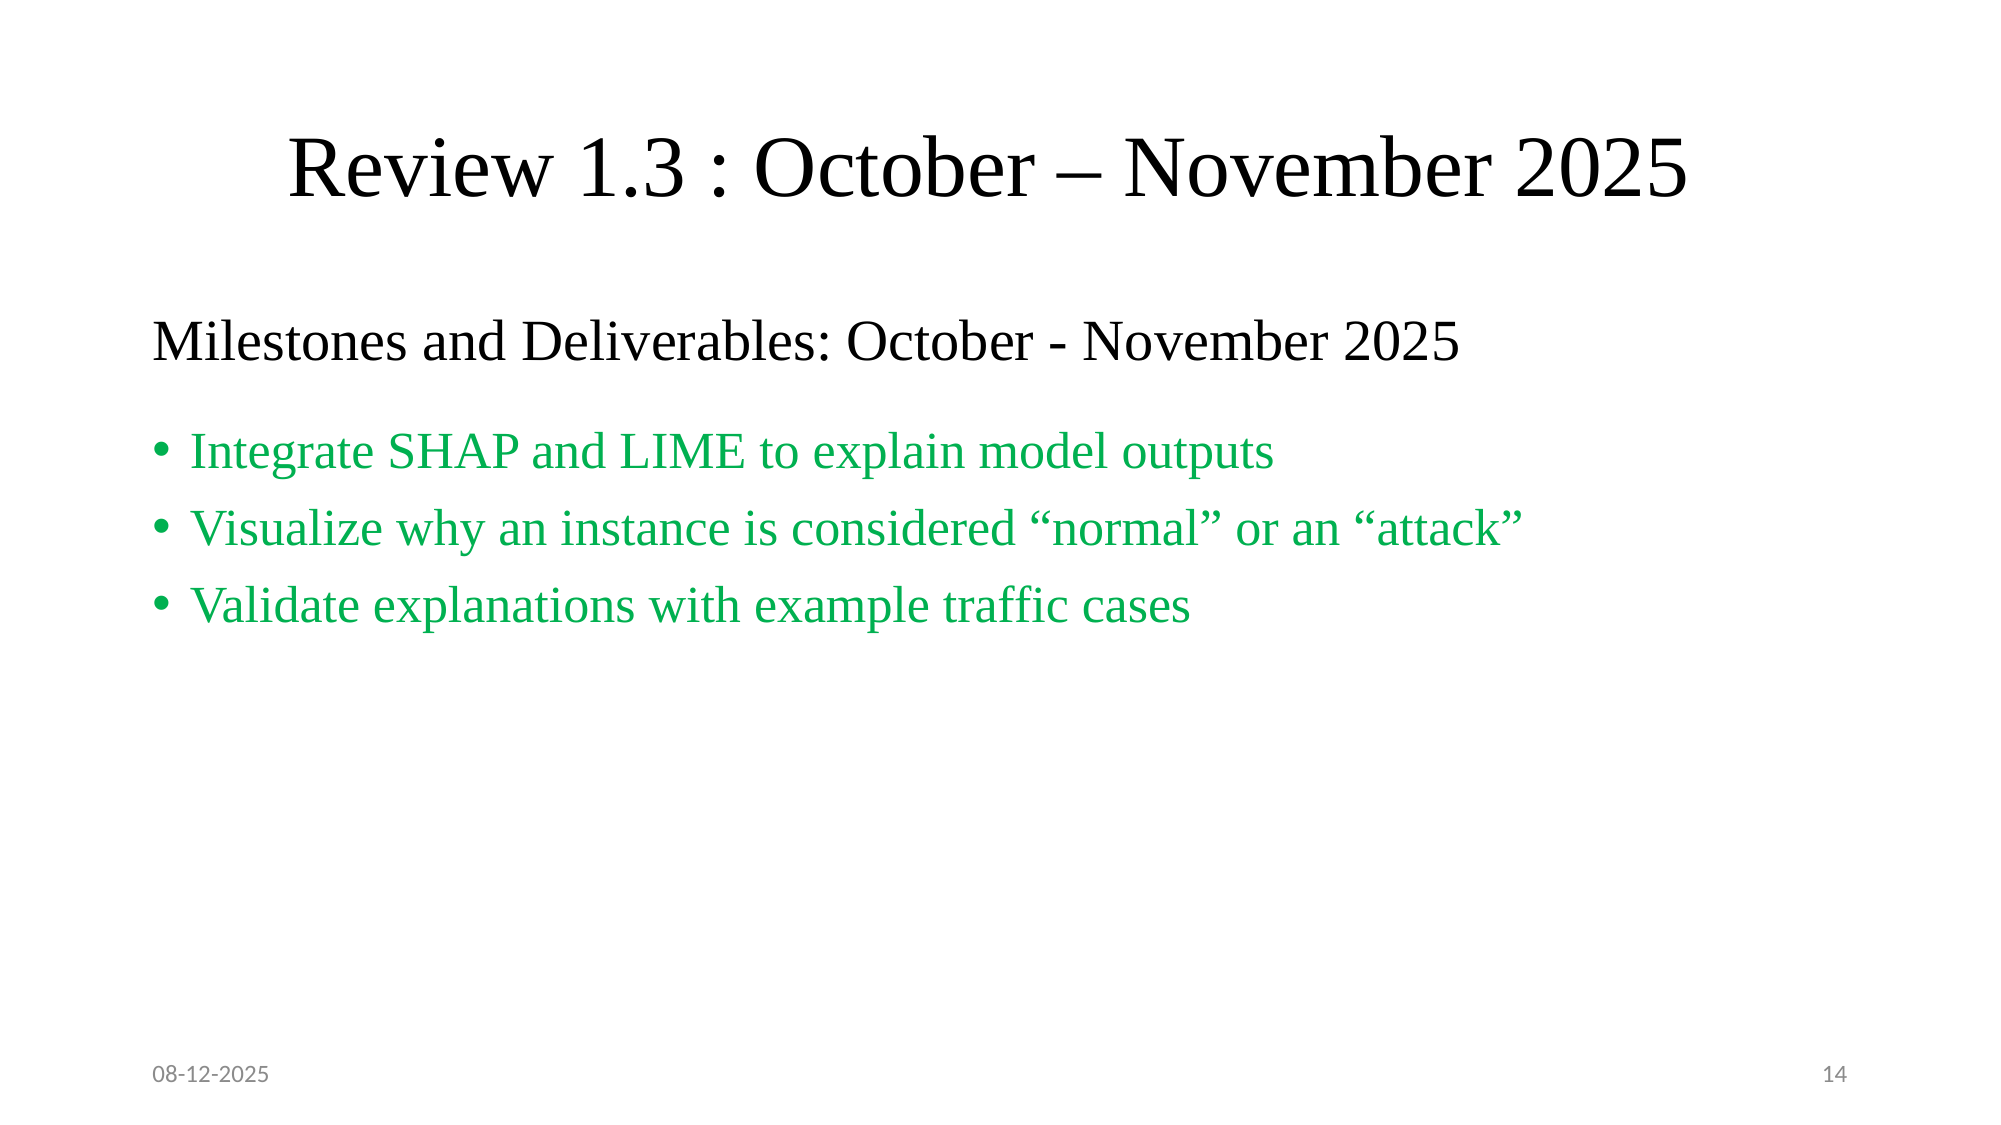

Review 1.3 : October – November 2025
Milestones and Deliverables: October - November 2025

Integrate SHAP and LIME to explain model outputs
Visualize why an instance is considered “normal” or an “attack”
Validate explanations with example traffic cases
08-12-2025
14